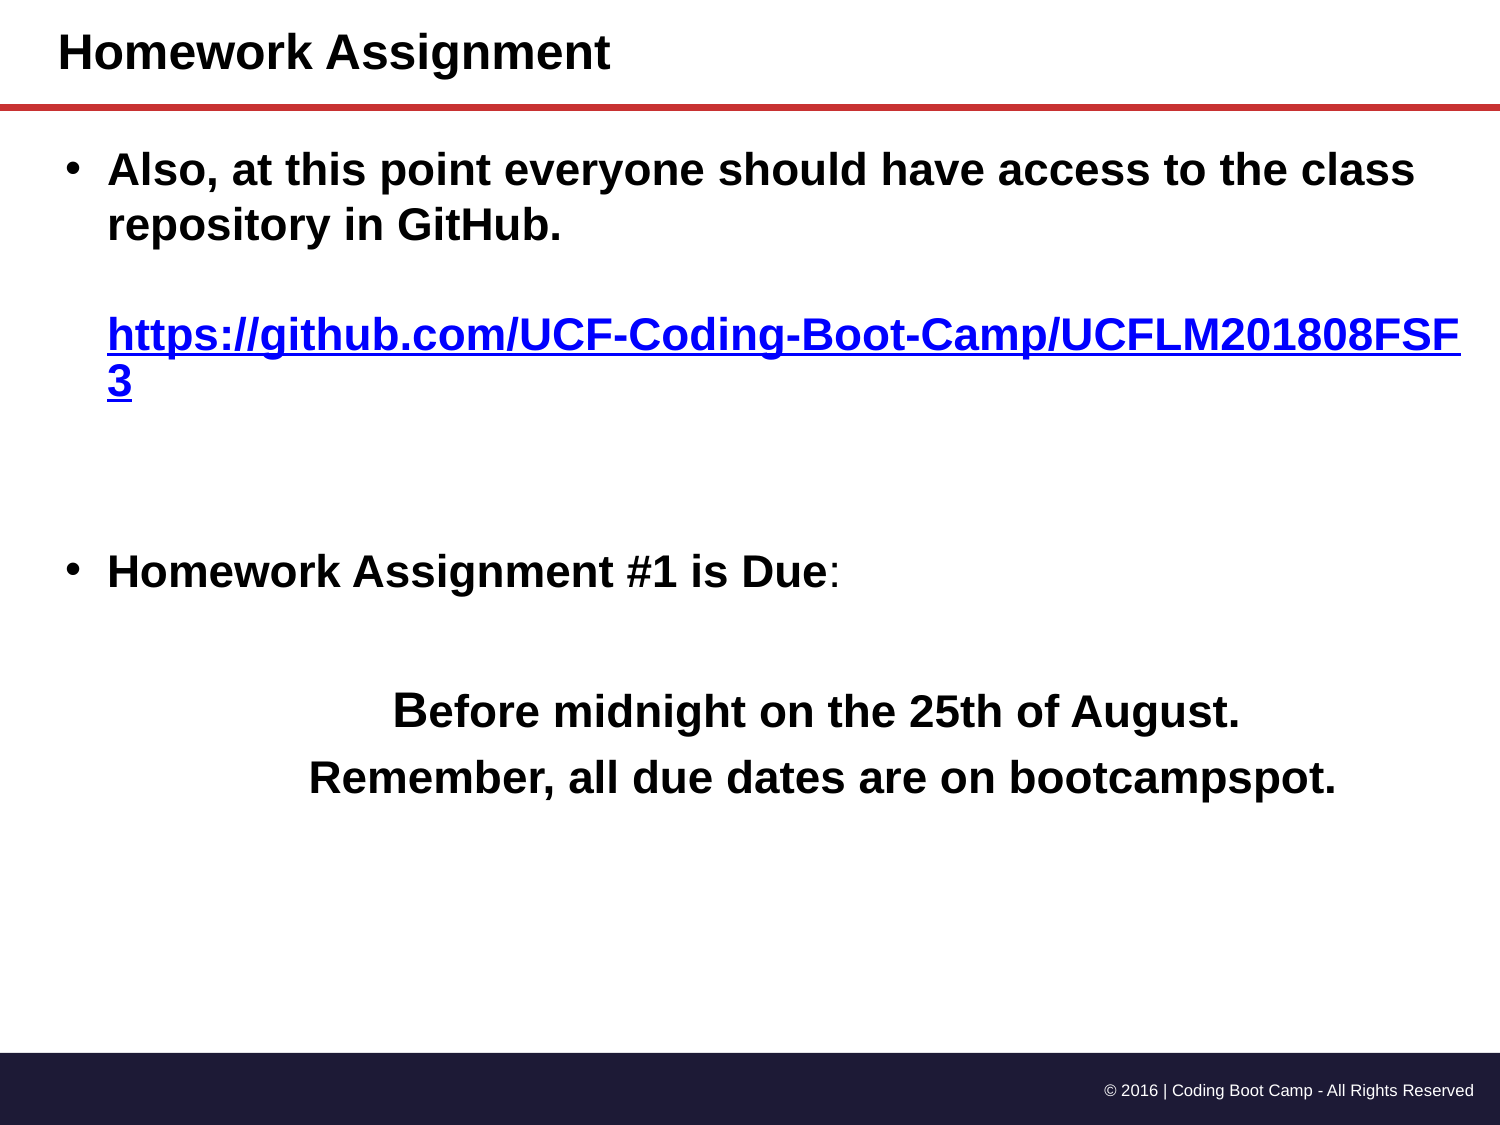

# Homework Assignment
Also, at this point everyone should have access to the class repository in GitHub.
https://github.com/UCF-Coding-Boot-Camp/UCFLM201808FSF3

Homework Assignment #1 is Due:

Before midnight on the 25th of August.
Remember, all due dates are on bootcampspot.